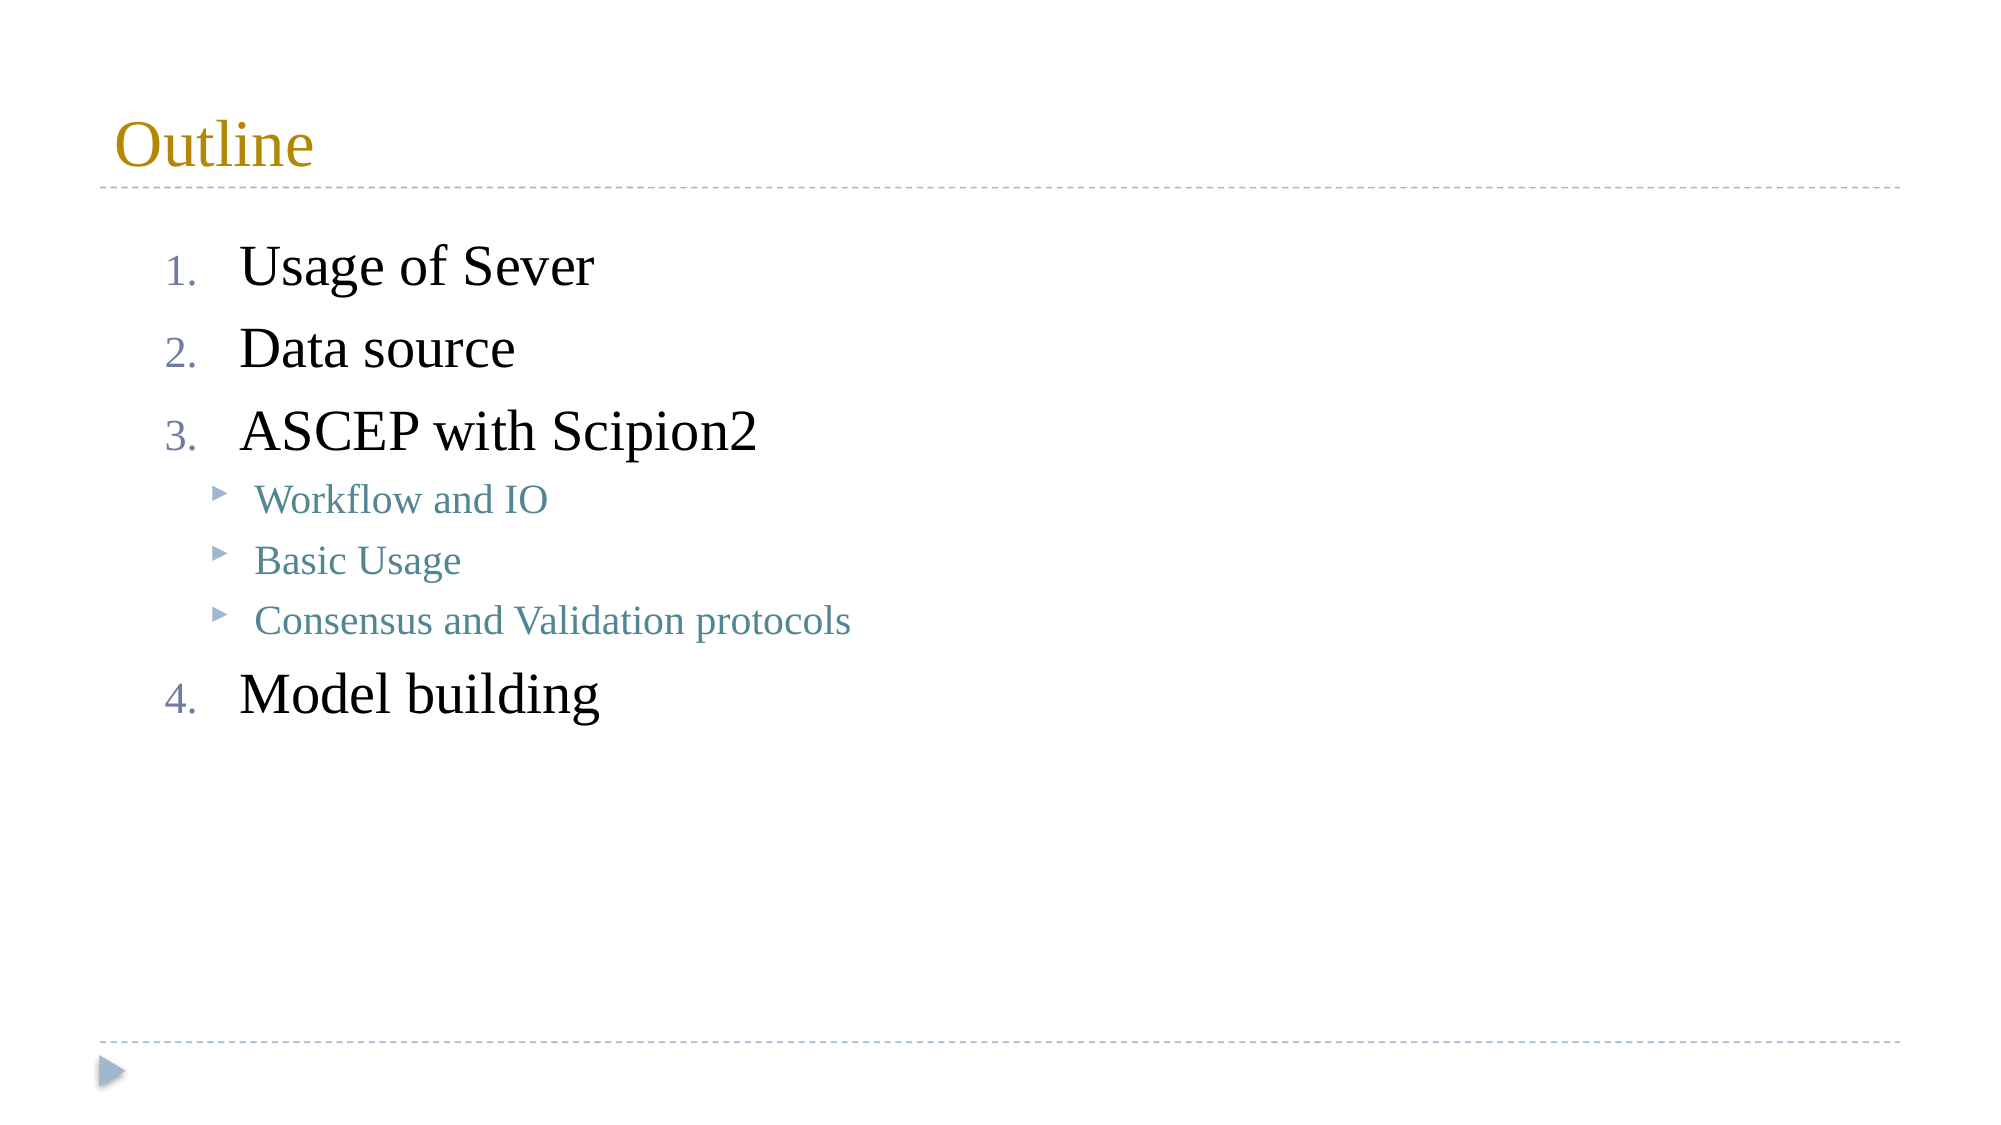

# Outline
Usage of Sever
Data source
ASCEP with Scipion2
Workflow and IO
Basic Usage
Consensus and Validation protocols
Model building